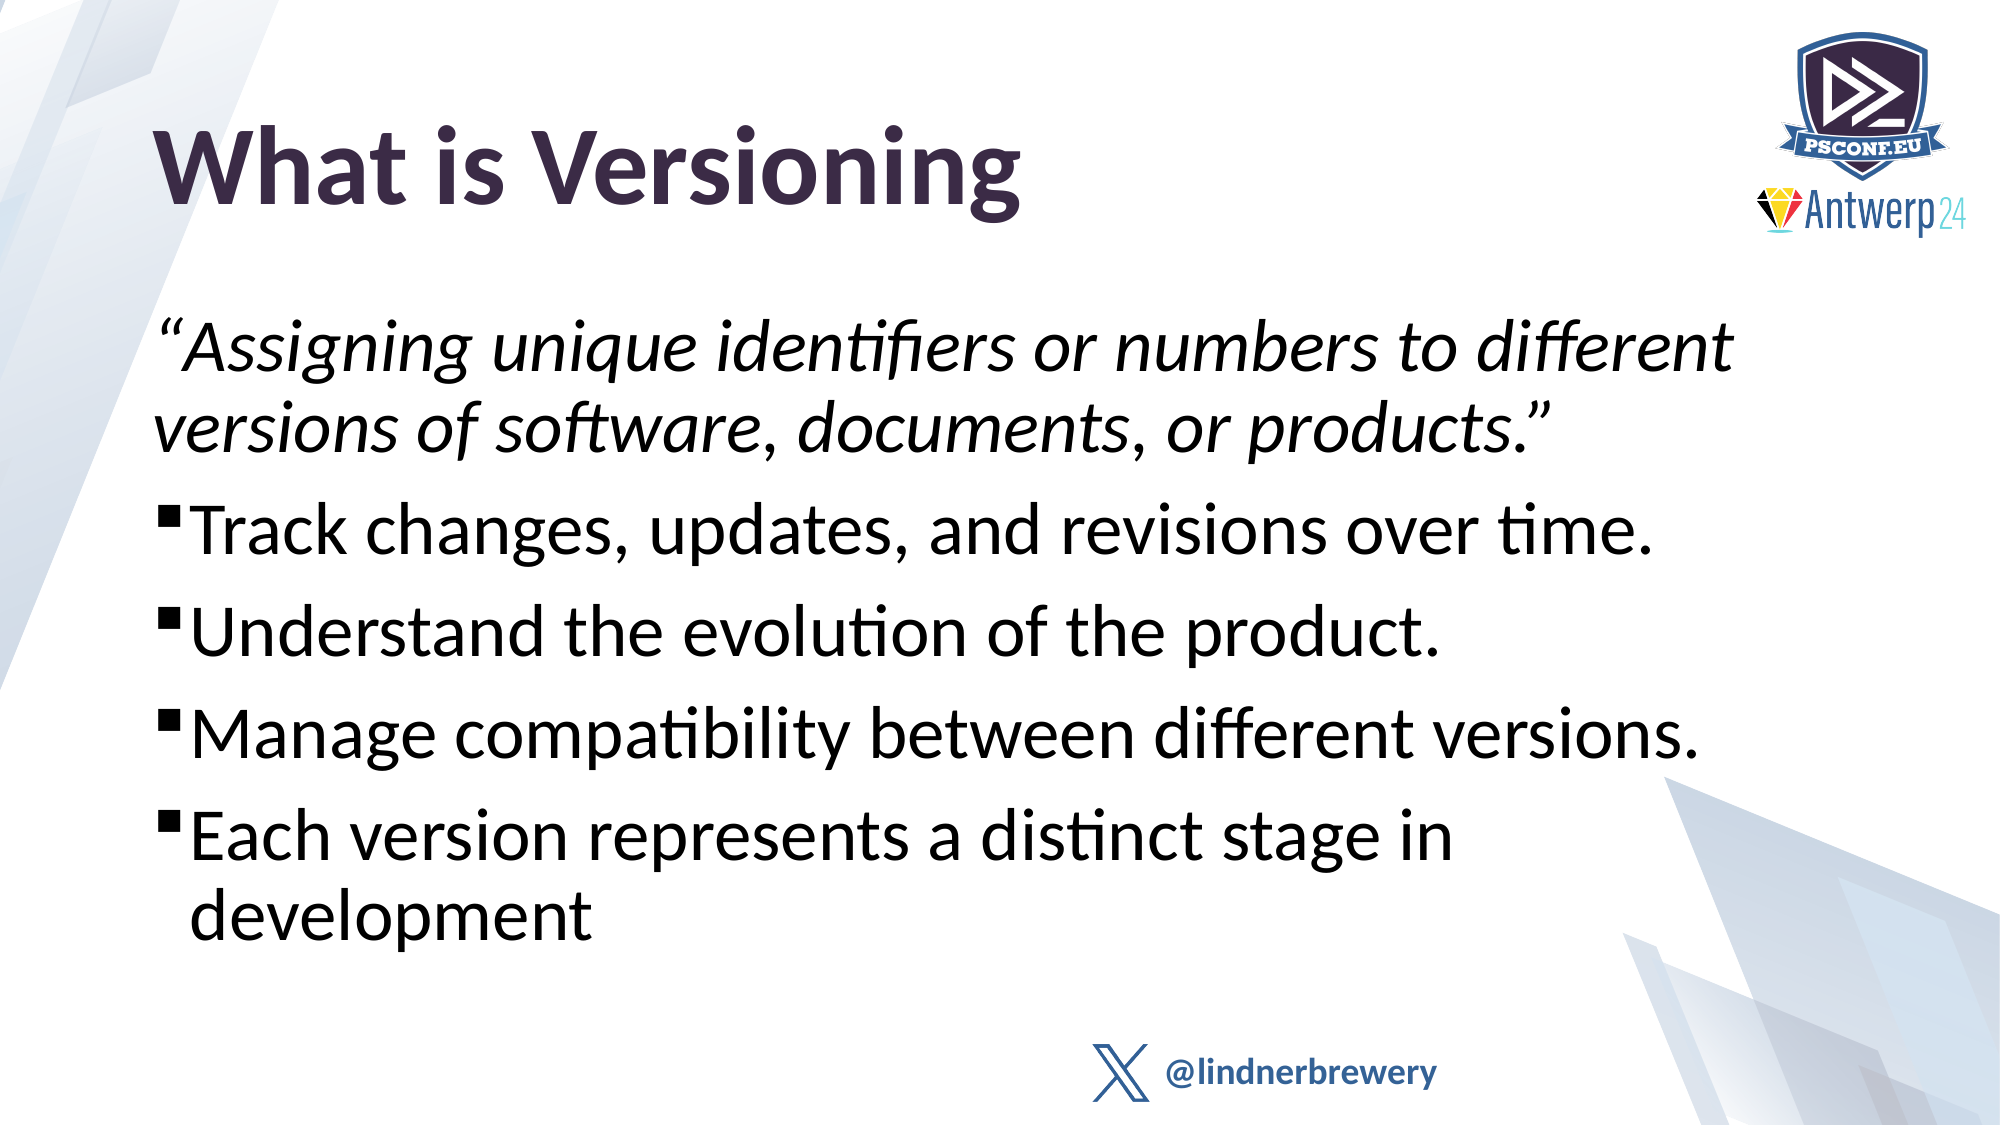

# What is Versioning
“Assigning unique identifiers or numbers to different versions of software, documents, or products.”
Track changes, updates, and revisions over time.
Understand the evolution of the product.
Manage compatibility between different versions.
Each version represents a distinct stage in development